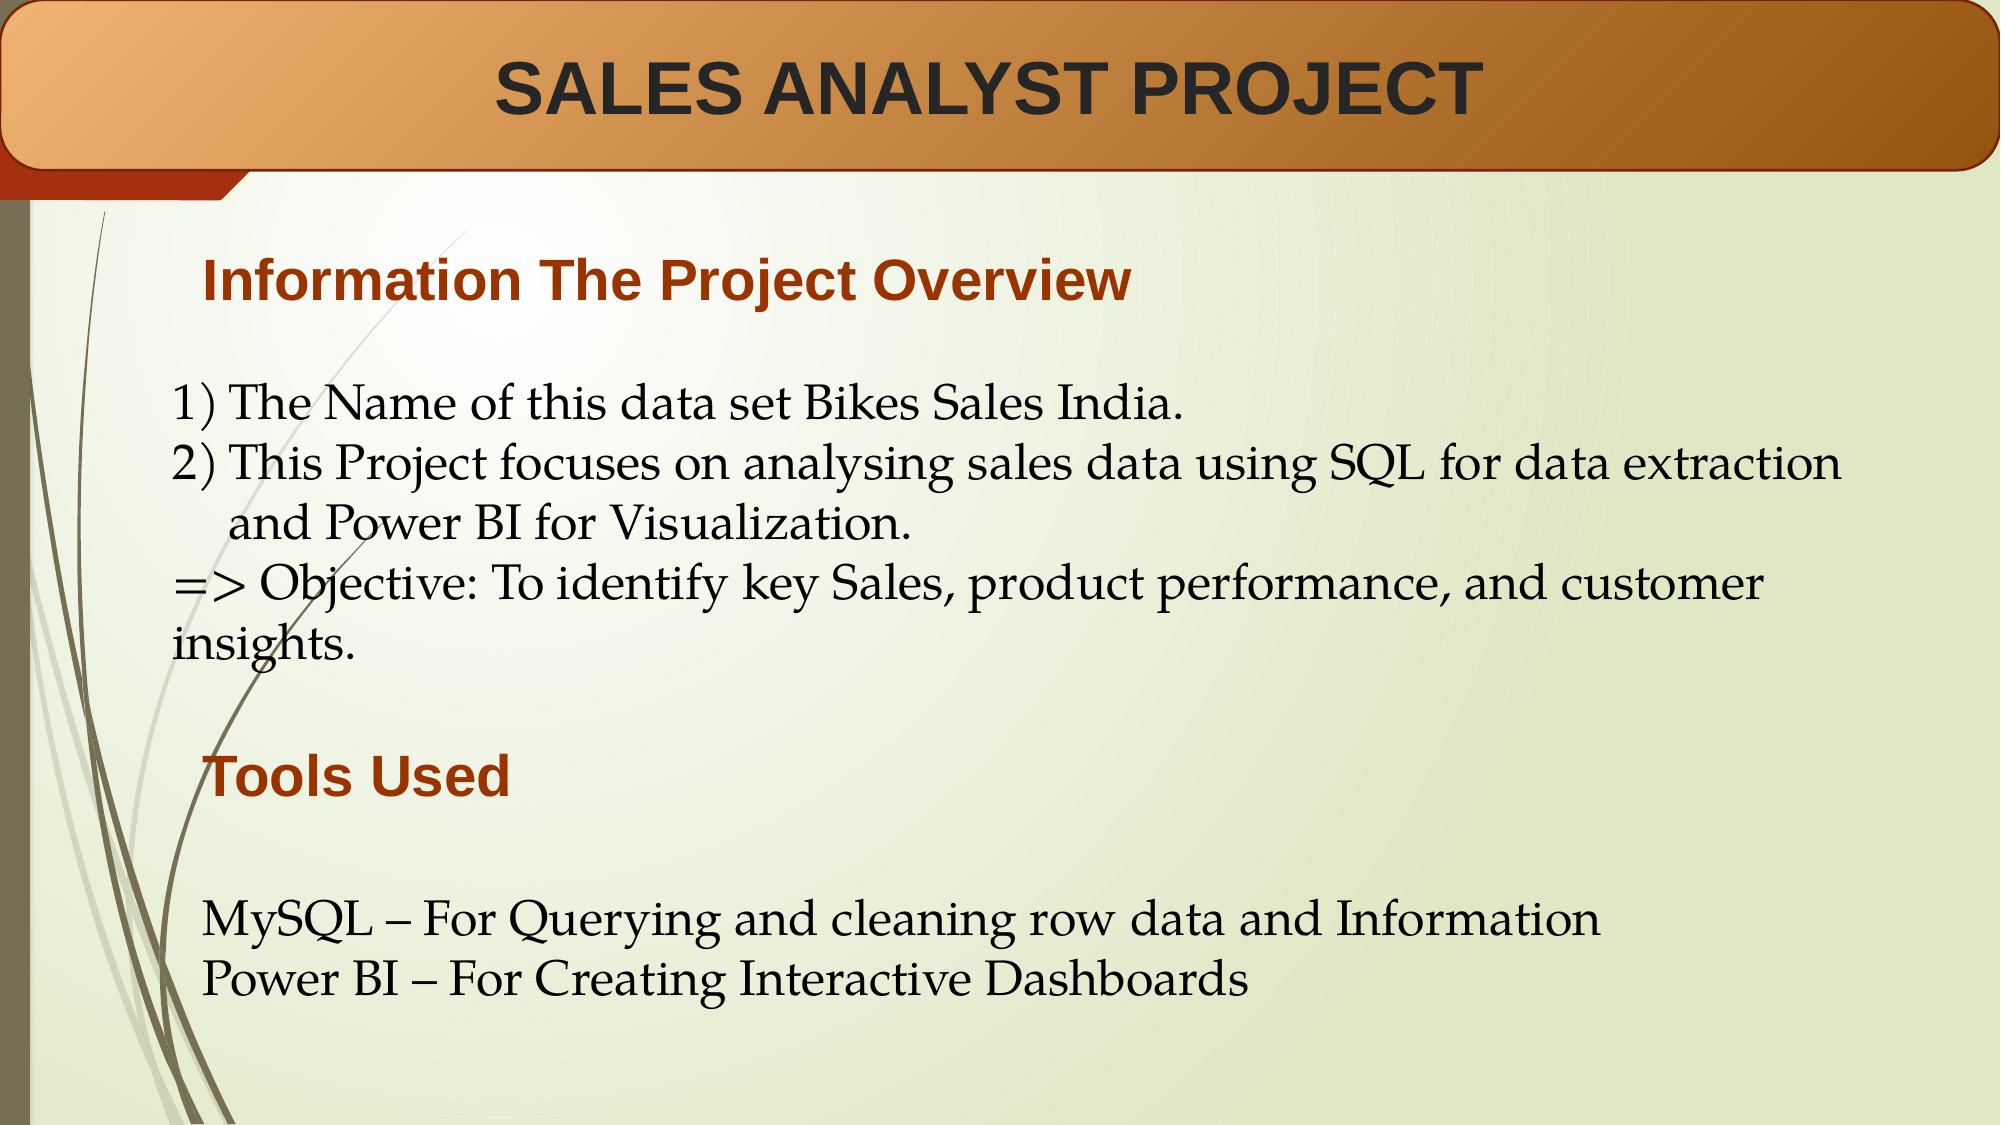

SALES ANALYST PROJECT
Information The Project Overview
The Name of this data set Bikes Sales India.
This Project focuses on analysing sales data using SQL for data extraction and Power BI for Visualization.
=> Objective: To identify key Sales, product performance, and customer insights.

Tools Used
MySQL – For Querying and cleaning row data and Information
Power BI – For Creating Interactive Dashboards